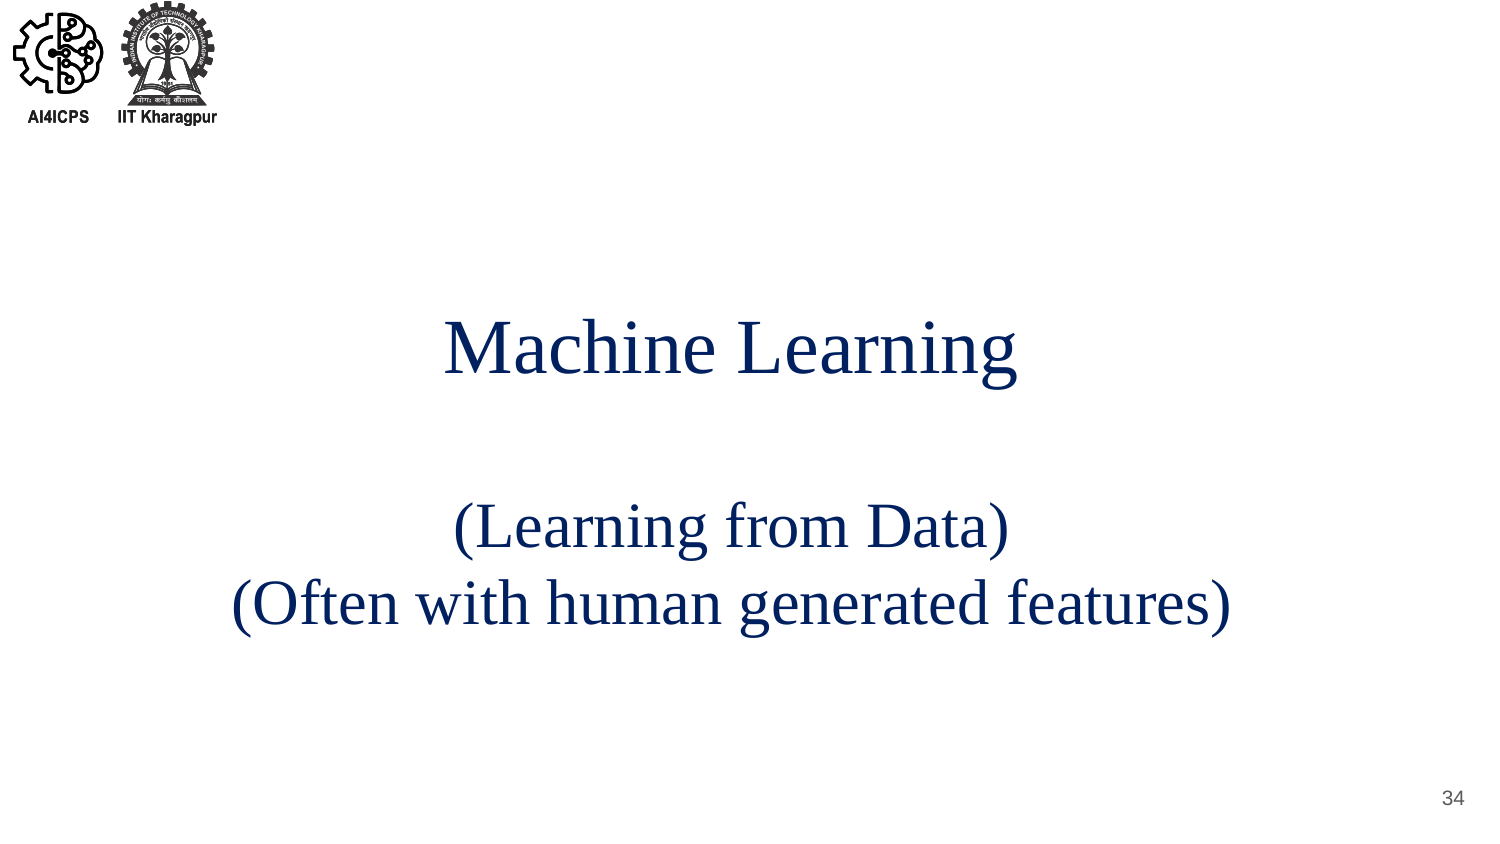

# Machine Learning (Learning from Data) (Often with human generated features)
34